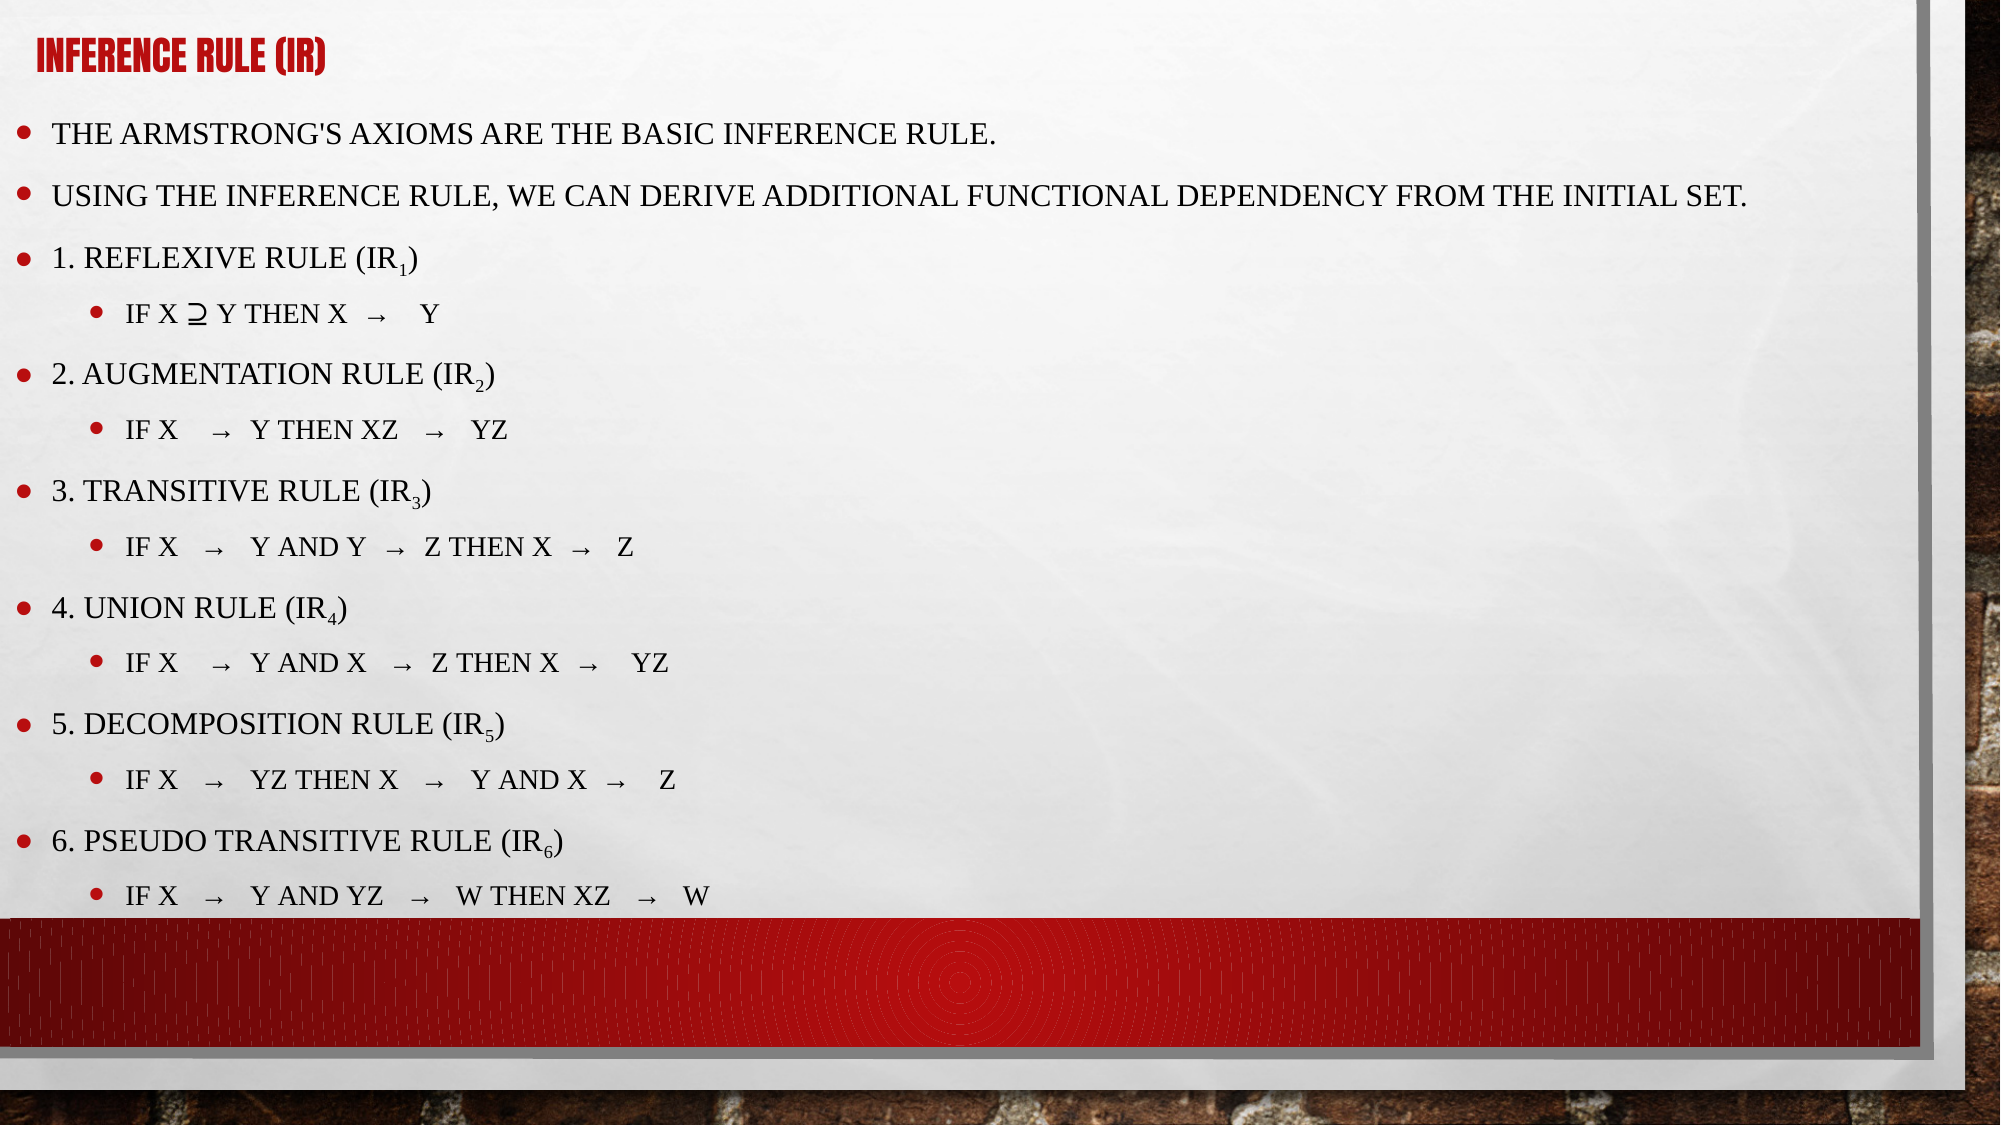

# Inference Rule (IR)
The Armstrong's axioms are the basic inference rule.
Using the inference rule, we can derive additional functional dependency from the initial set.
1. Reflexive Rule (IR1)
If X ⊇ Y then X  →    Y
2. Augmentation Rule (IR2)
If X    →  Y then XZ   →   YZ
3. Transitive Rule (IR3)
If X   →   Y and Y  →  Z then X  →   Z
4. Union Rule (IR4)
If X    →  Y and X   →  Z then X  →    YZ
5. Decomposition Rule (IR5)
If X   →   YZ then X   →   Y and X  →    Z
6. Pseudo transitive Rule (IR6)
If X   →   Y and YZ   →   W then XZ   →   W